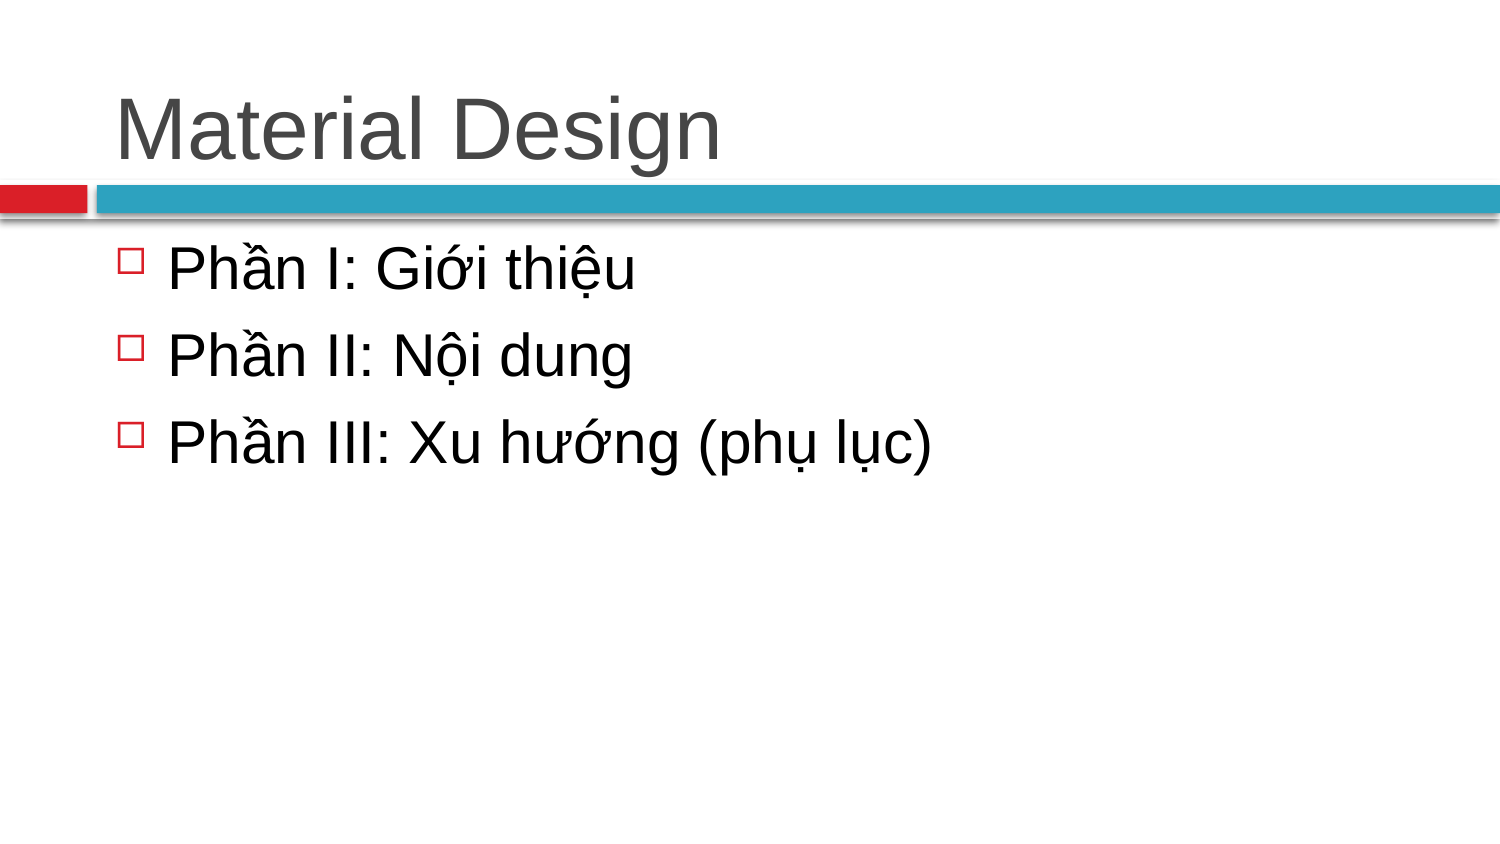

# Material Design
Phần I: Giới thiệu
Phần II: Nội dung
Phần III: Xu hướng (phụ lục)